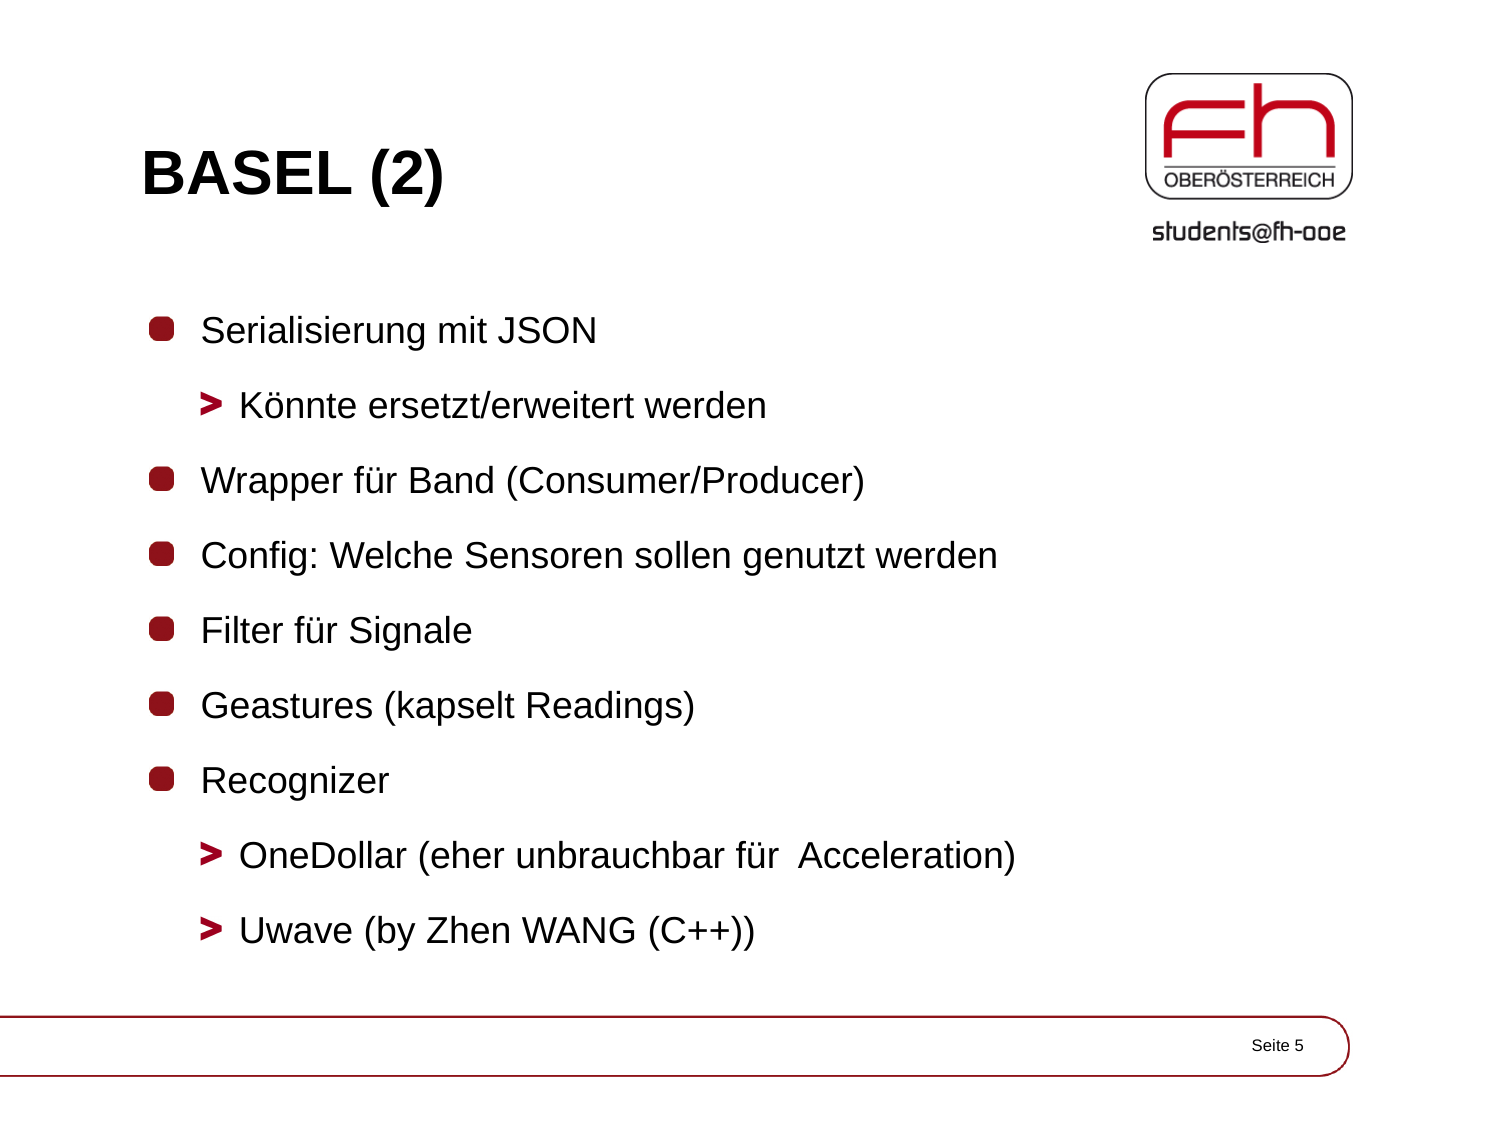

# BASEL (2)
Serialisierung mit JSON
Könnte ersetzt/erweitert werden
Wrapper für Band (Consumer/Producer)
Config: Welche Sensoren sollen genutzt werden
Filter für Signale
Geastures (kapselt Readings)
Recognizer
OneDollar (eher unbrauchbar für  Acceleration)
Uwave (by Zhen WANG (C++))

Seite 5